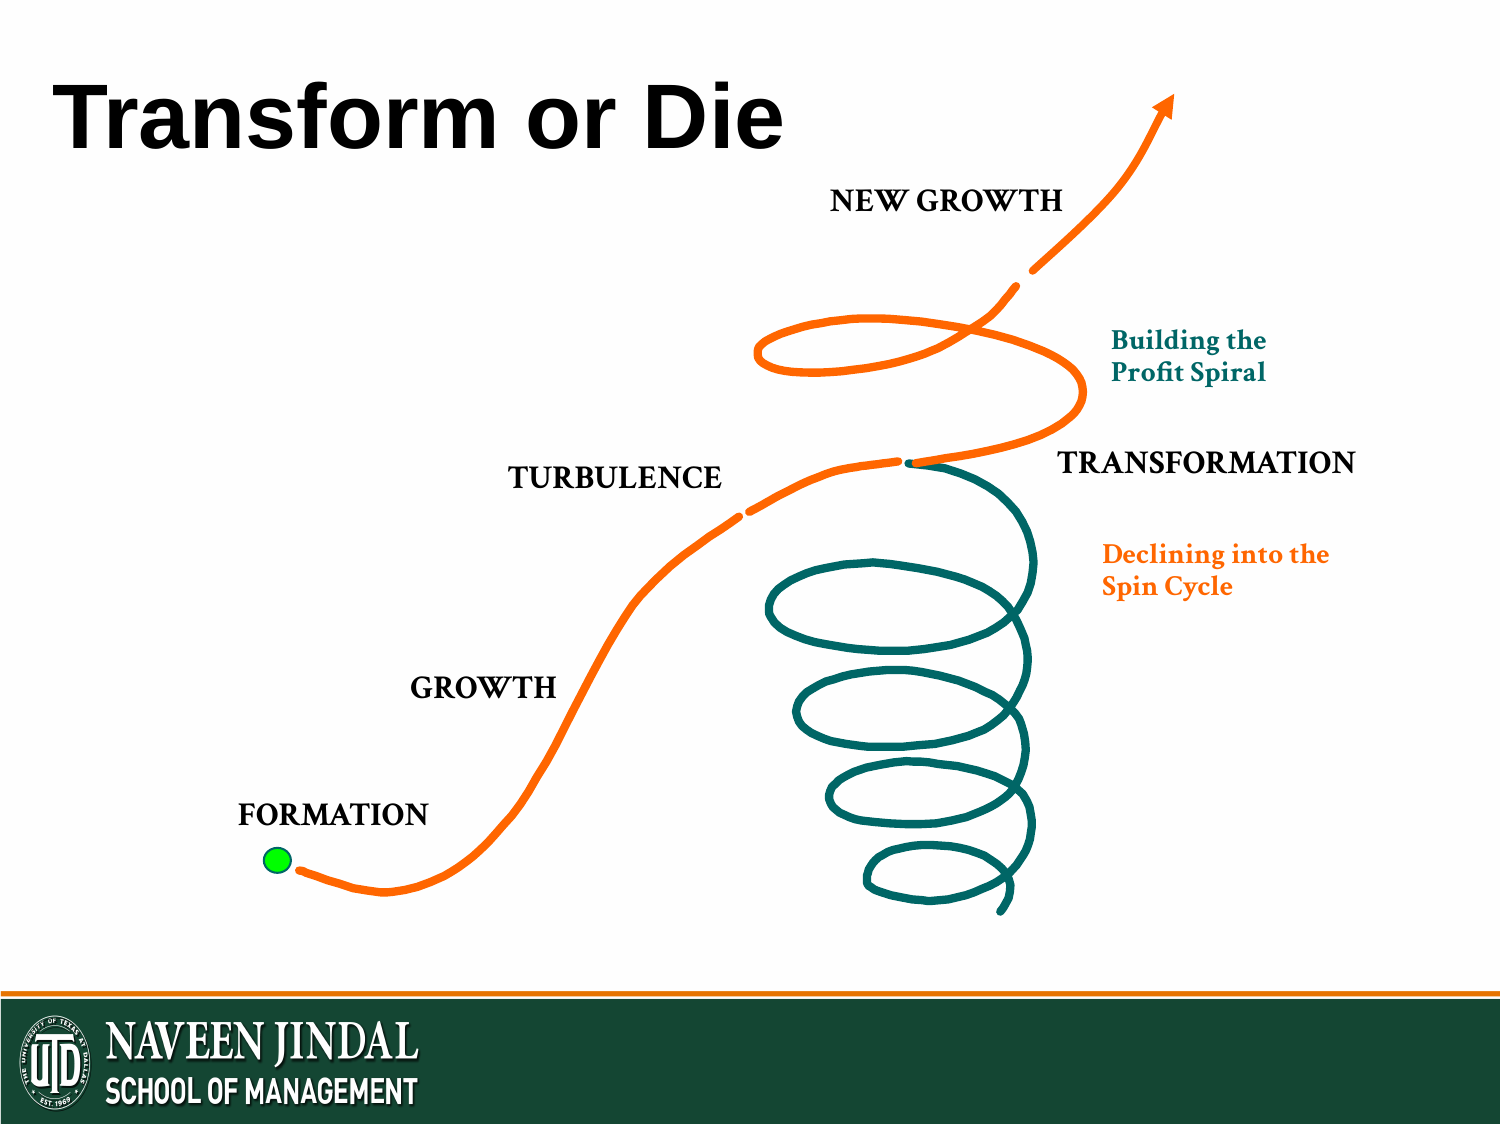

# Transform or Die

NEW GROWTH

Building the
Profit Spiral
TRANSFORMATION
TURBULENCE

Declining into the
Spin Cycle
GROWTH

FORMATION